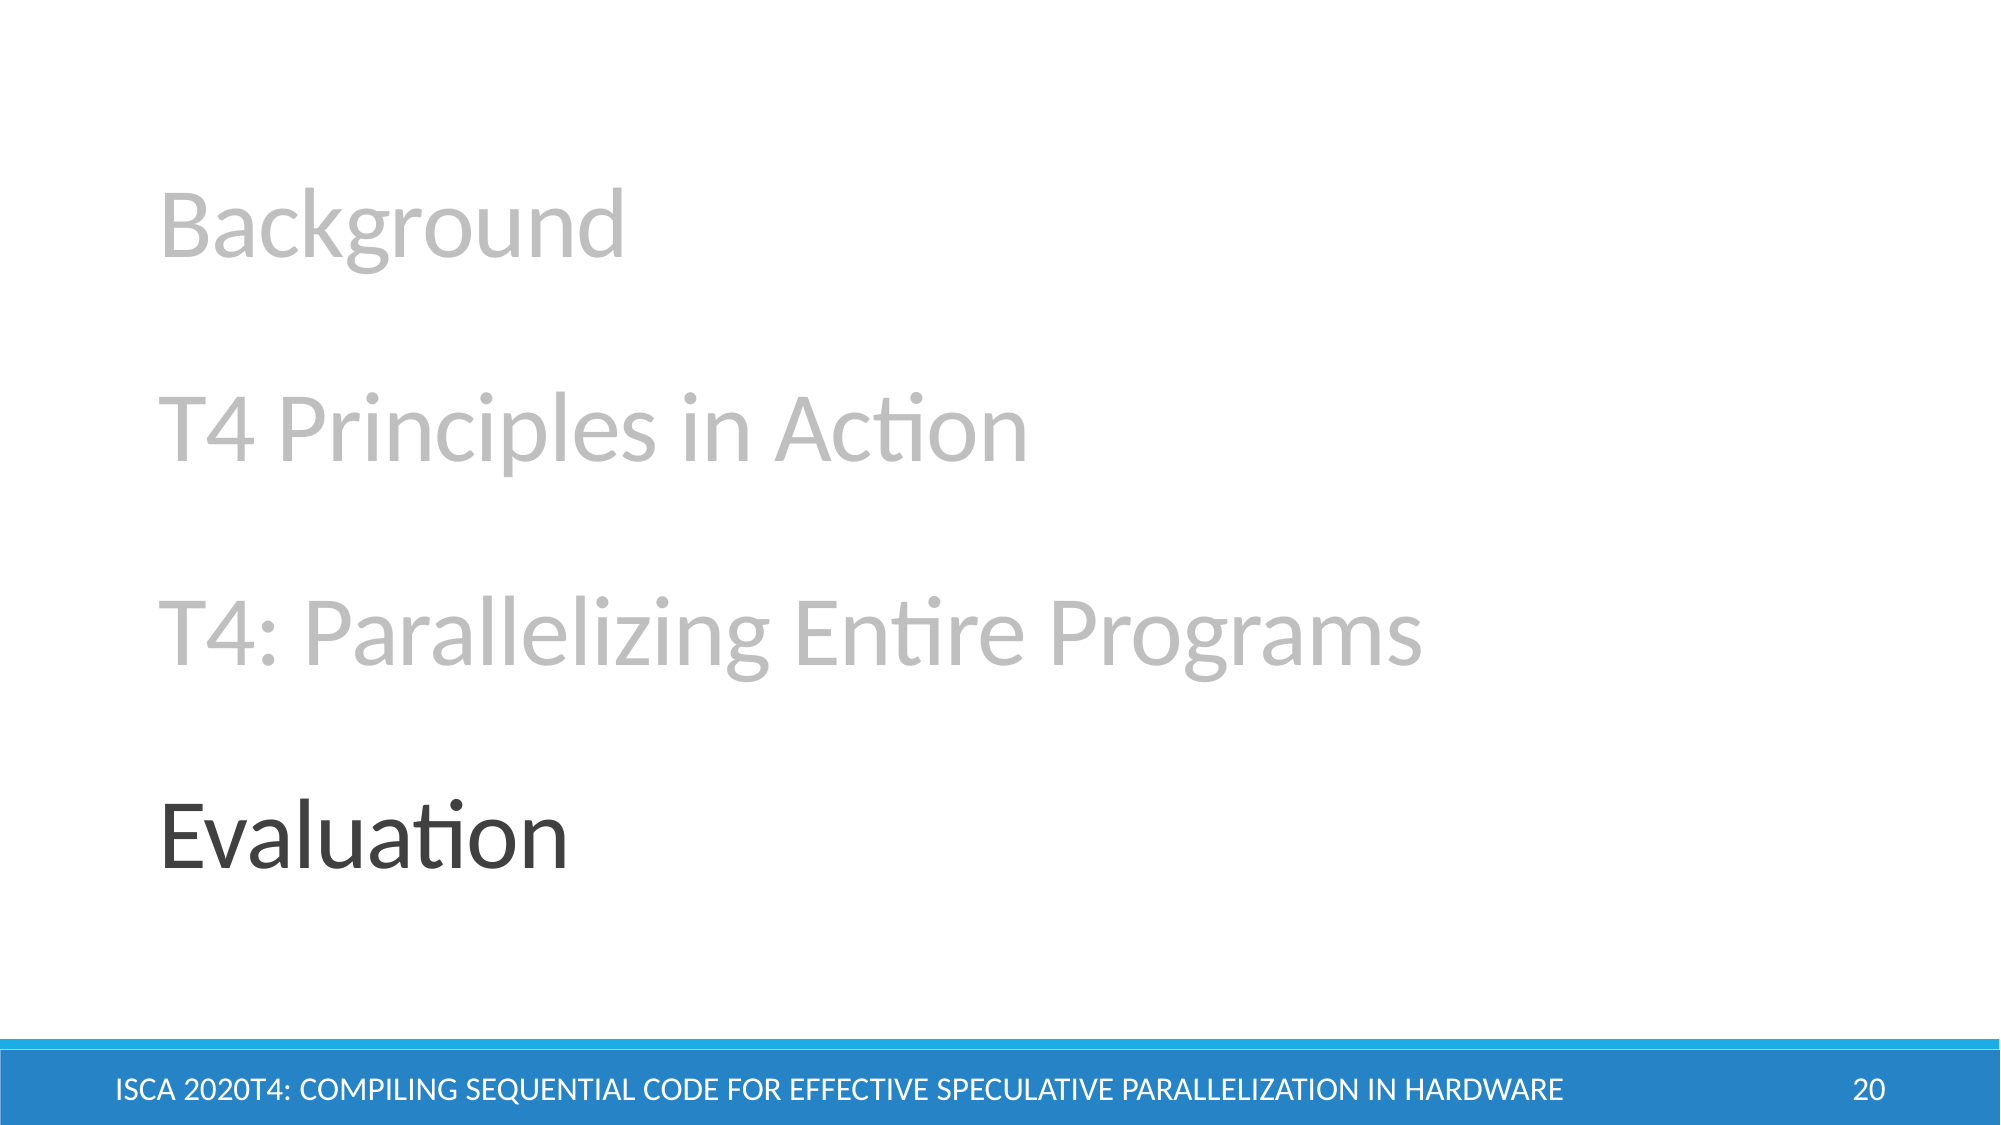

Background
T4 Principles in Action
T4: Parallelizing Entire Programs
Evaluation
ISCA 2020		T4: Compiling Sequential Code for Effective Speculative Parallelization in Hardware
20